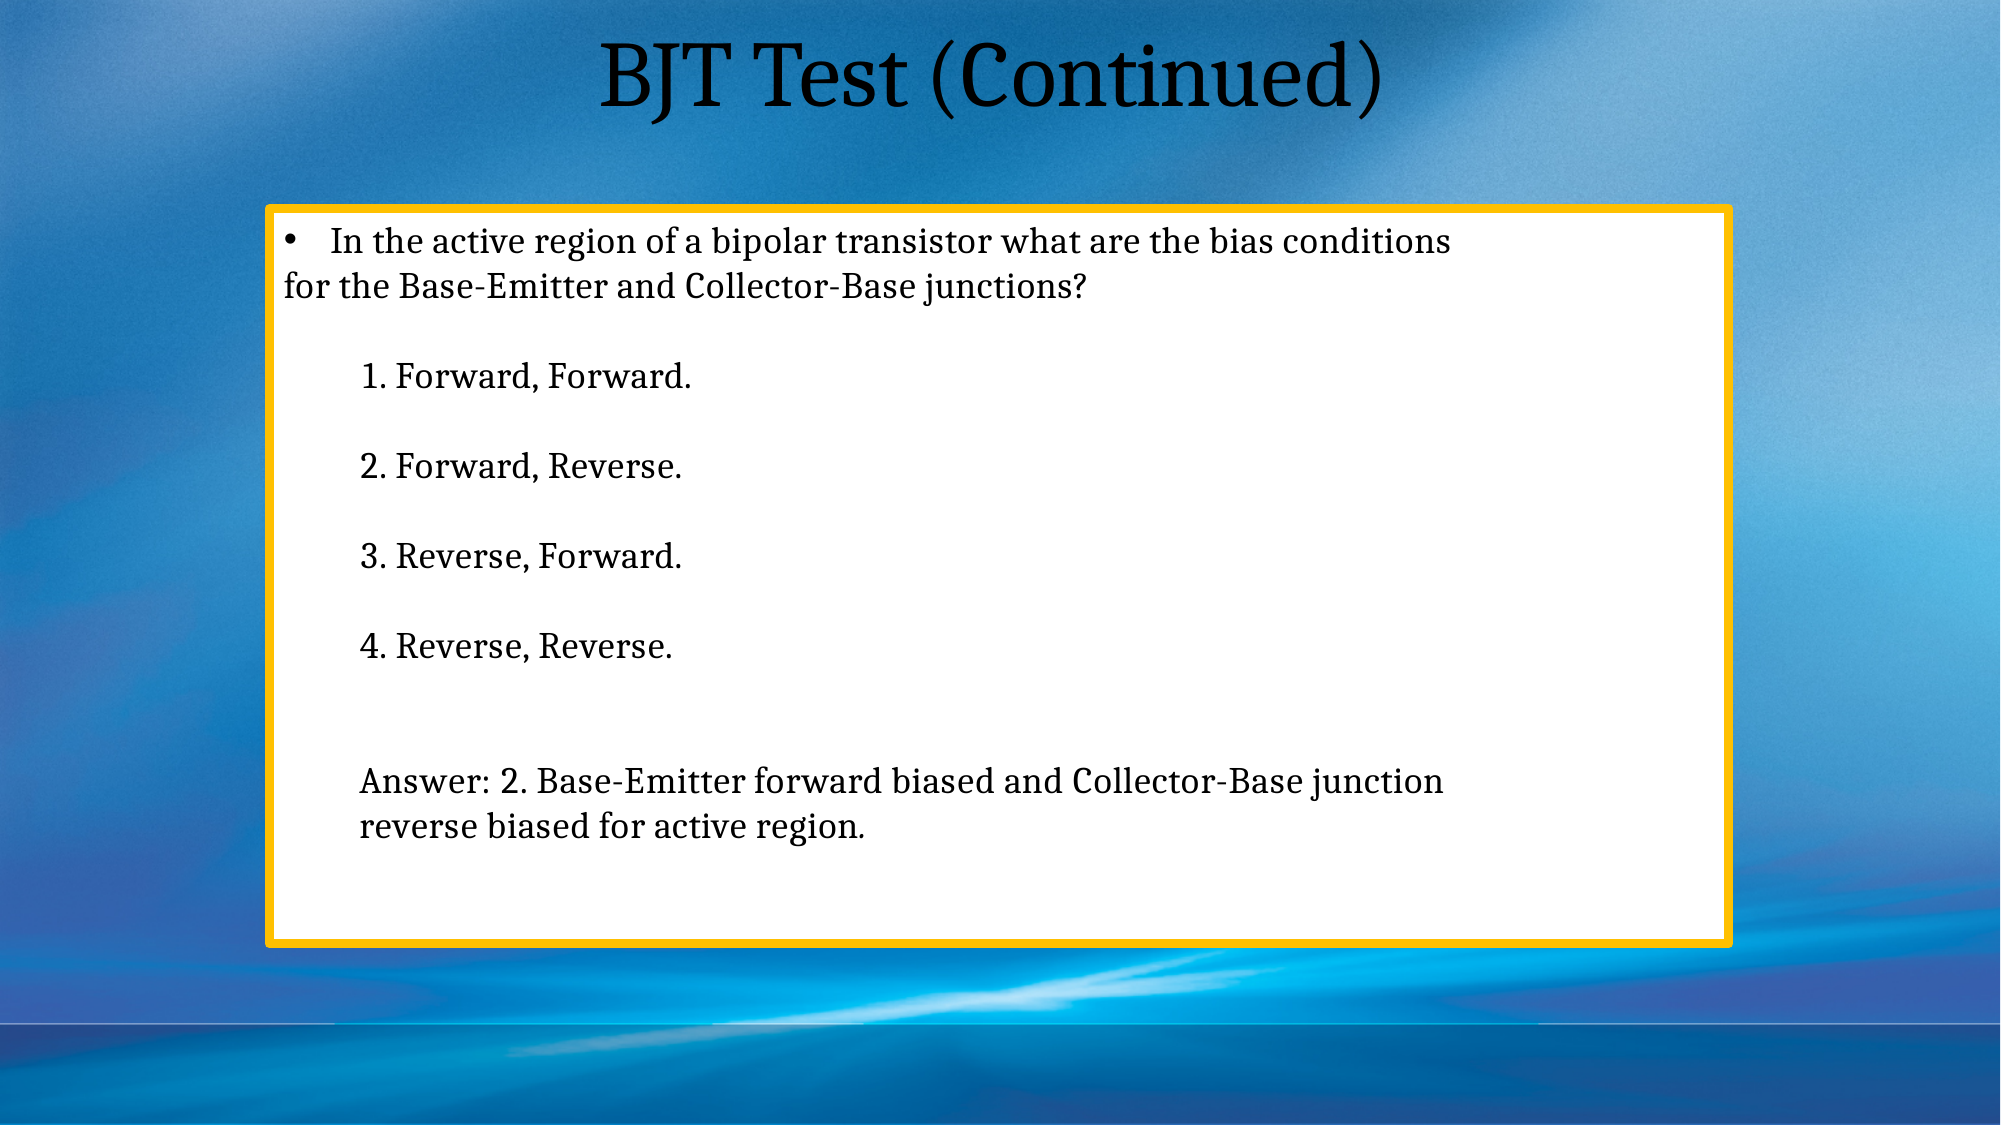

# BJT Test (Continued)
In the active region of a bipolar transistor what are the bias conditions
for the Base-Emitter and Collector-Base junctions?

1. Forward, Forward.

2. Forward, Reverse.

3. Reverse, Forward.

4. Reverse, Reverse.

Answer: 2. Base-Emitter forward biased and Collector-Base junction
reverse biased for active region.